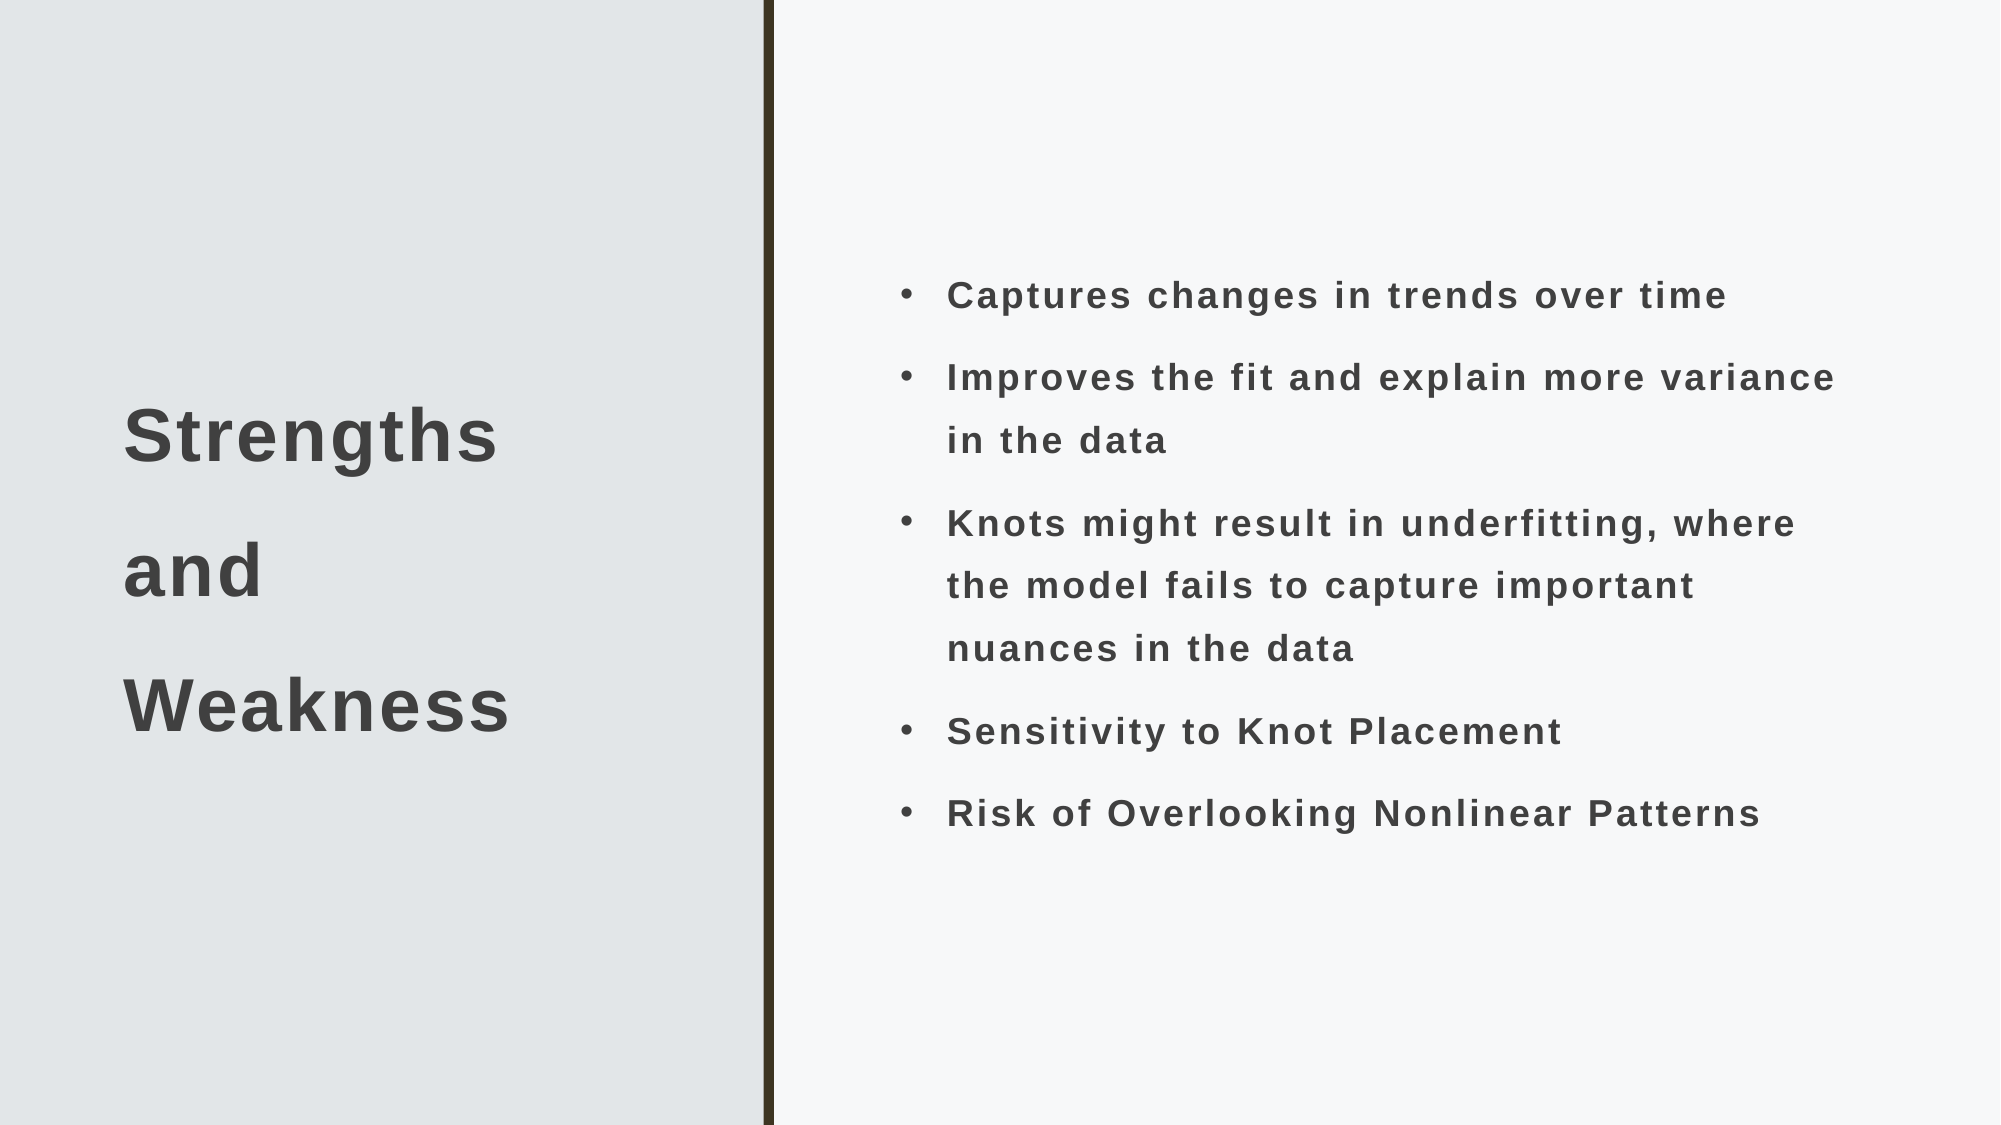

# Strengths and Weakness
Captures changes in trends over time
Improves the fit and explain more variance in the data
Knots might result in underfitting, where the model fails to capture important nuances in the data
Sensitivity to Knot Placement
Risk of Overlooking Nonlinear Patterns